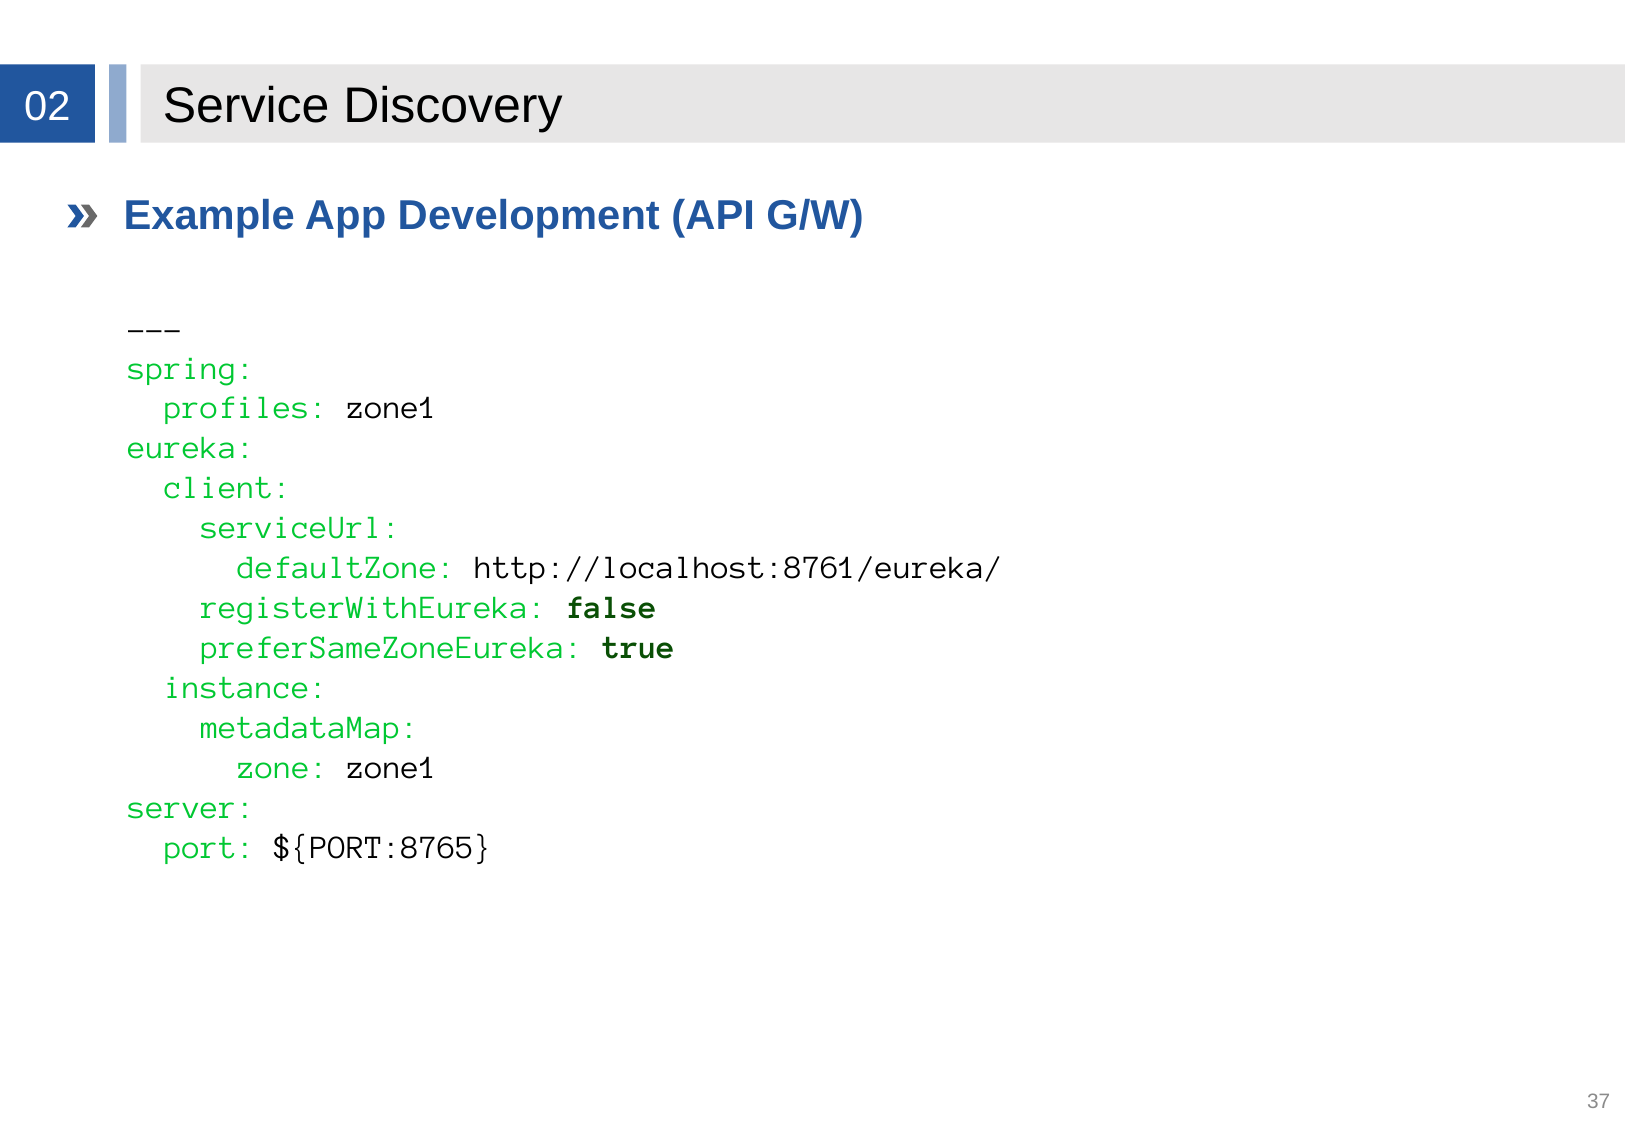

# Service Discovery
02
Example App Development (API G/W)

---
spring:
  profiles: zone1
eureka:
  client:
    serviceUrl:
      defaultZone: http://localhost:8761/eureka/
    registerWithEureka: false
    preferSameZoneEureka: true
  instance:
    metadataMap:
      zone: zone1
server:
  port: ${PORT:8765}
37